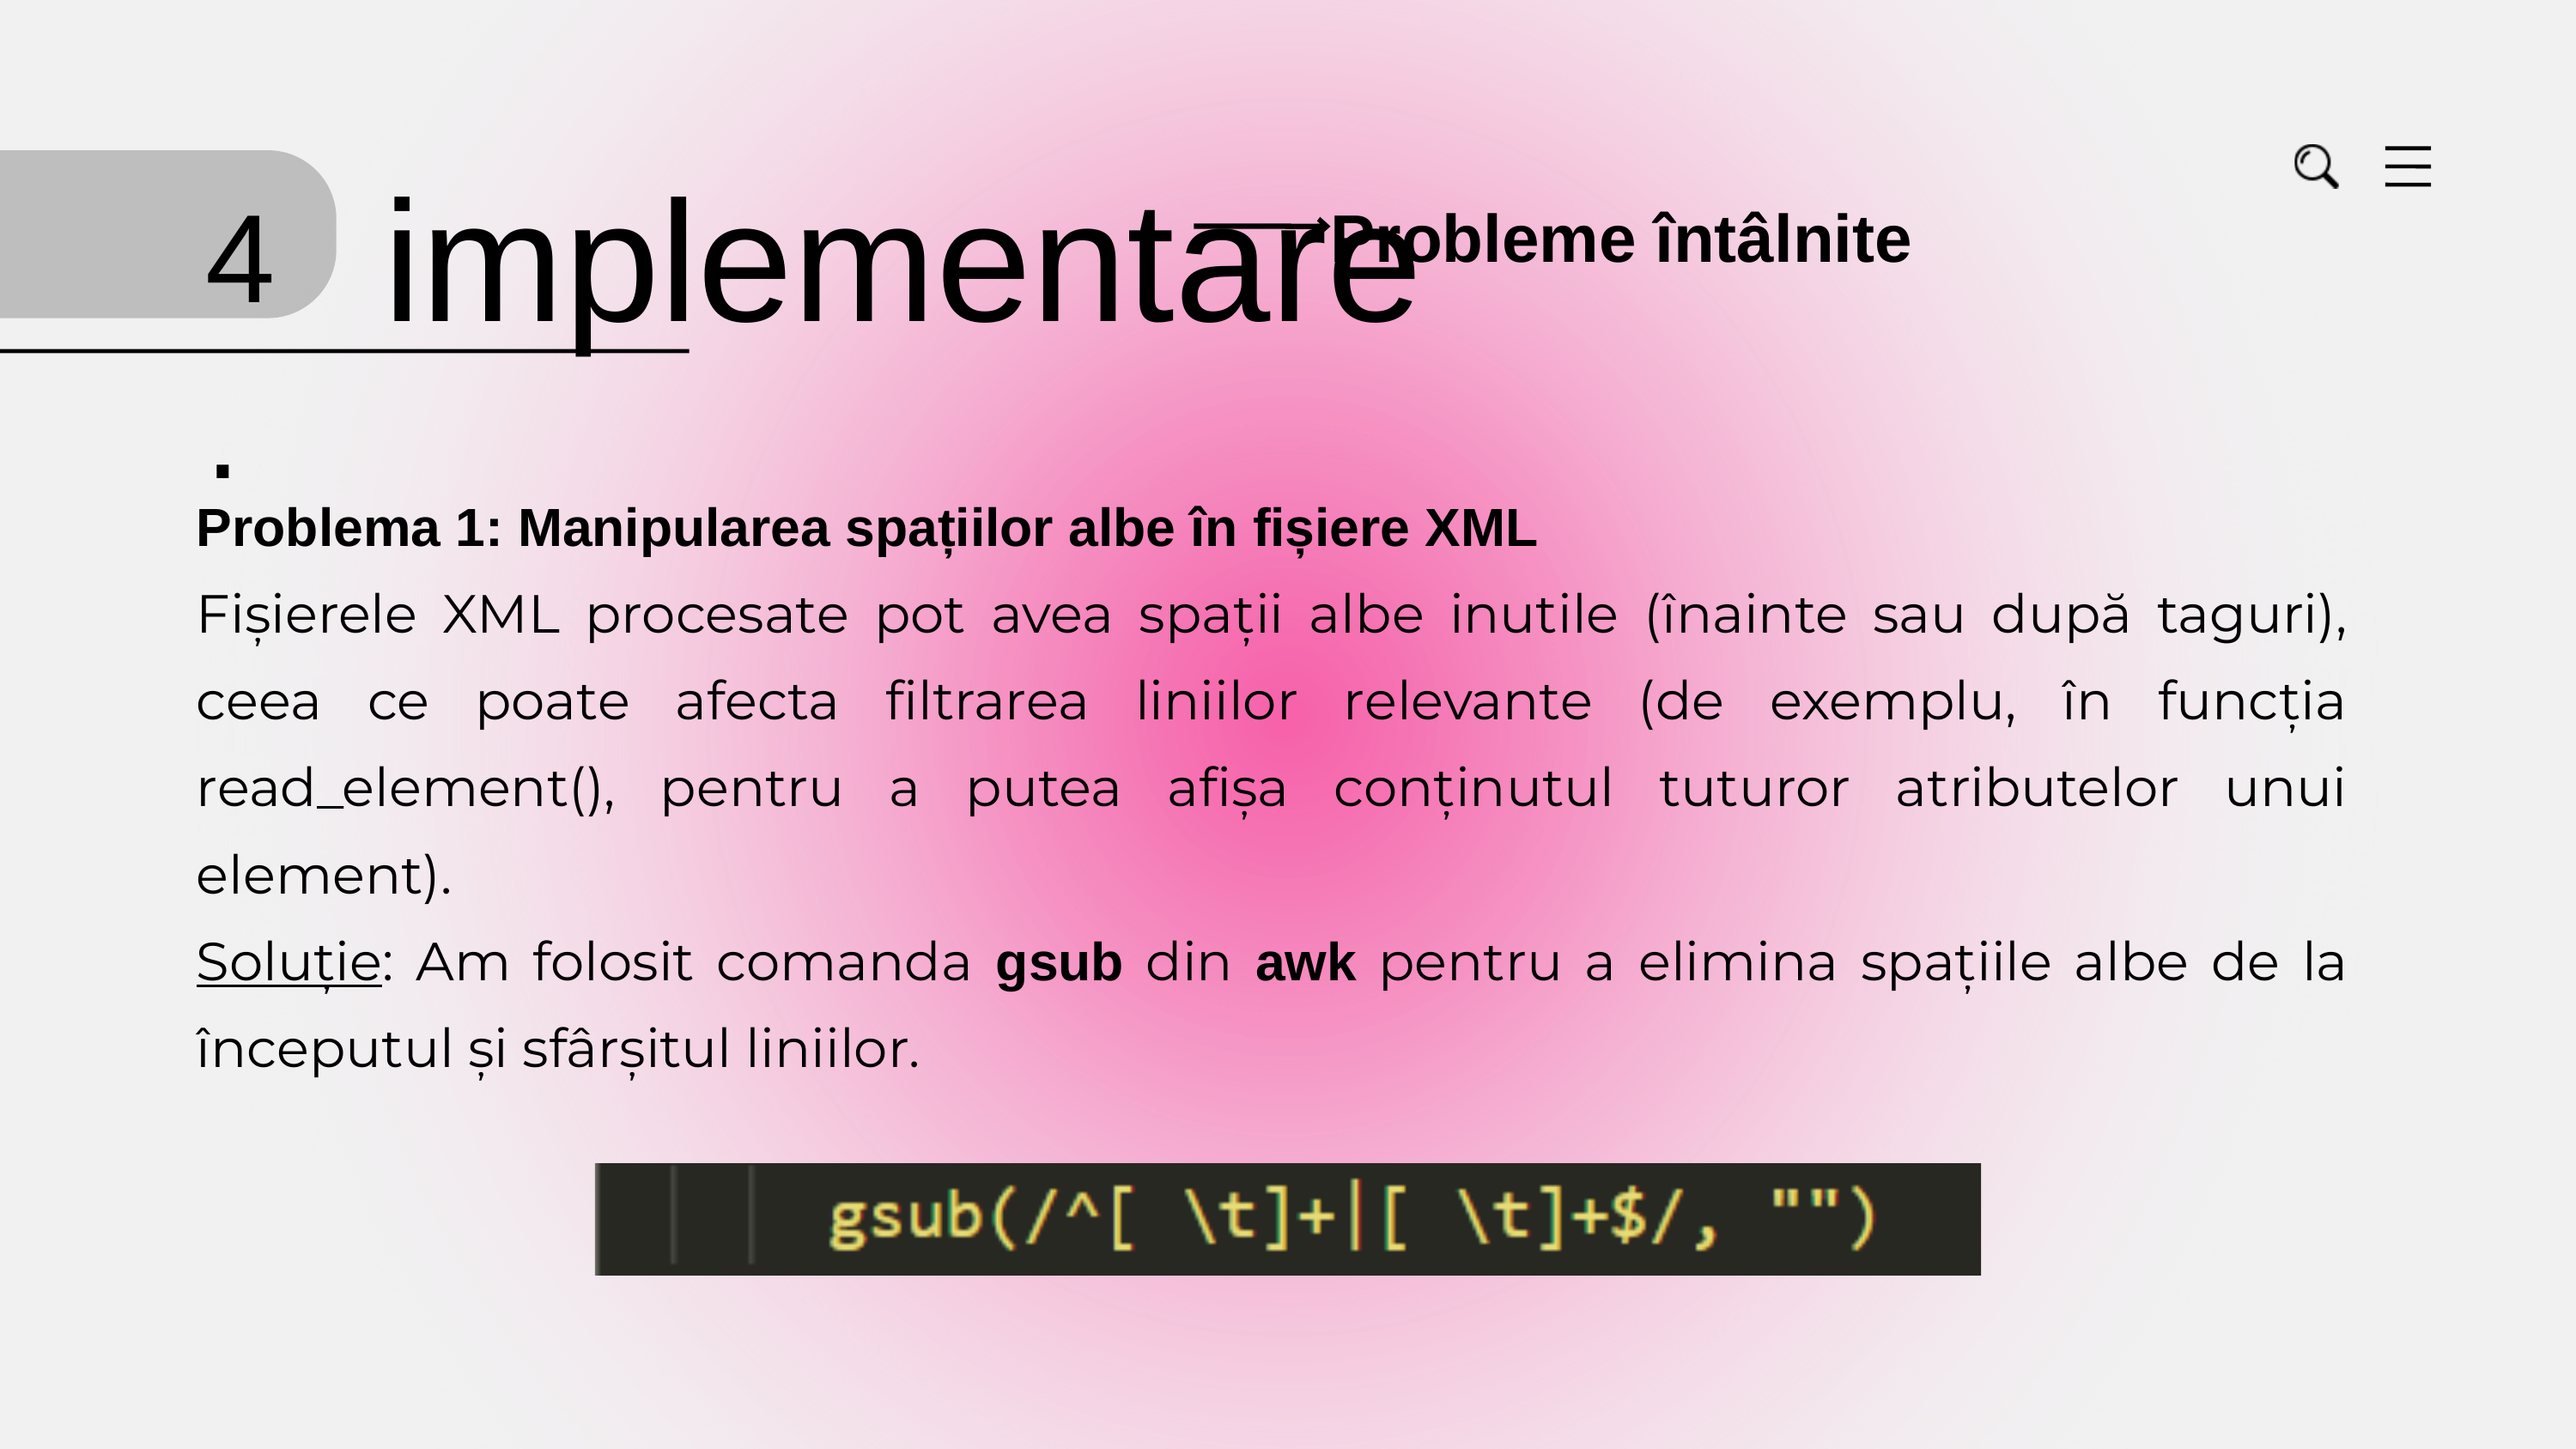

implementare

4.

Probleme întâlnite

Problema 1: Manipularea spațiilor albe în fișiere XML
Fișierele XML procesate pot avea spații albe inutile (înainte sau după taguri), ceea ce poate afecta filtrarea liniilor relevante (de exemplu, în funcția read_element(), pentru a putea afișa conținutul tuturor atributelor unui element).
Soluție: Am folosit comanda gsub din awk pentru a elimina spațiile albe de la începutul și sfârșitul liniilor.